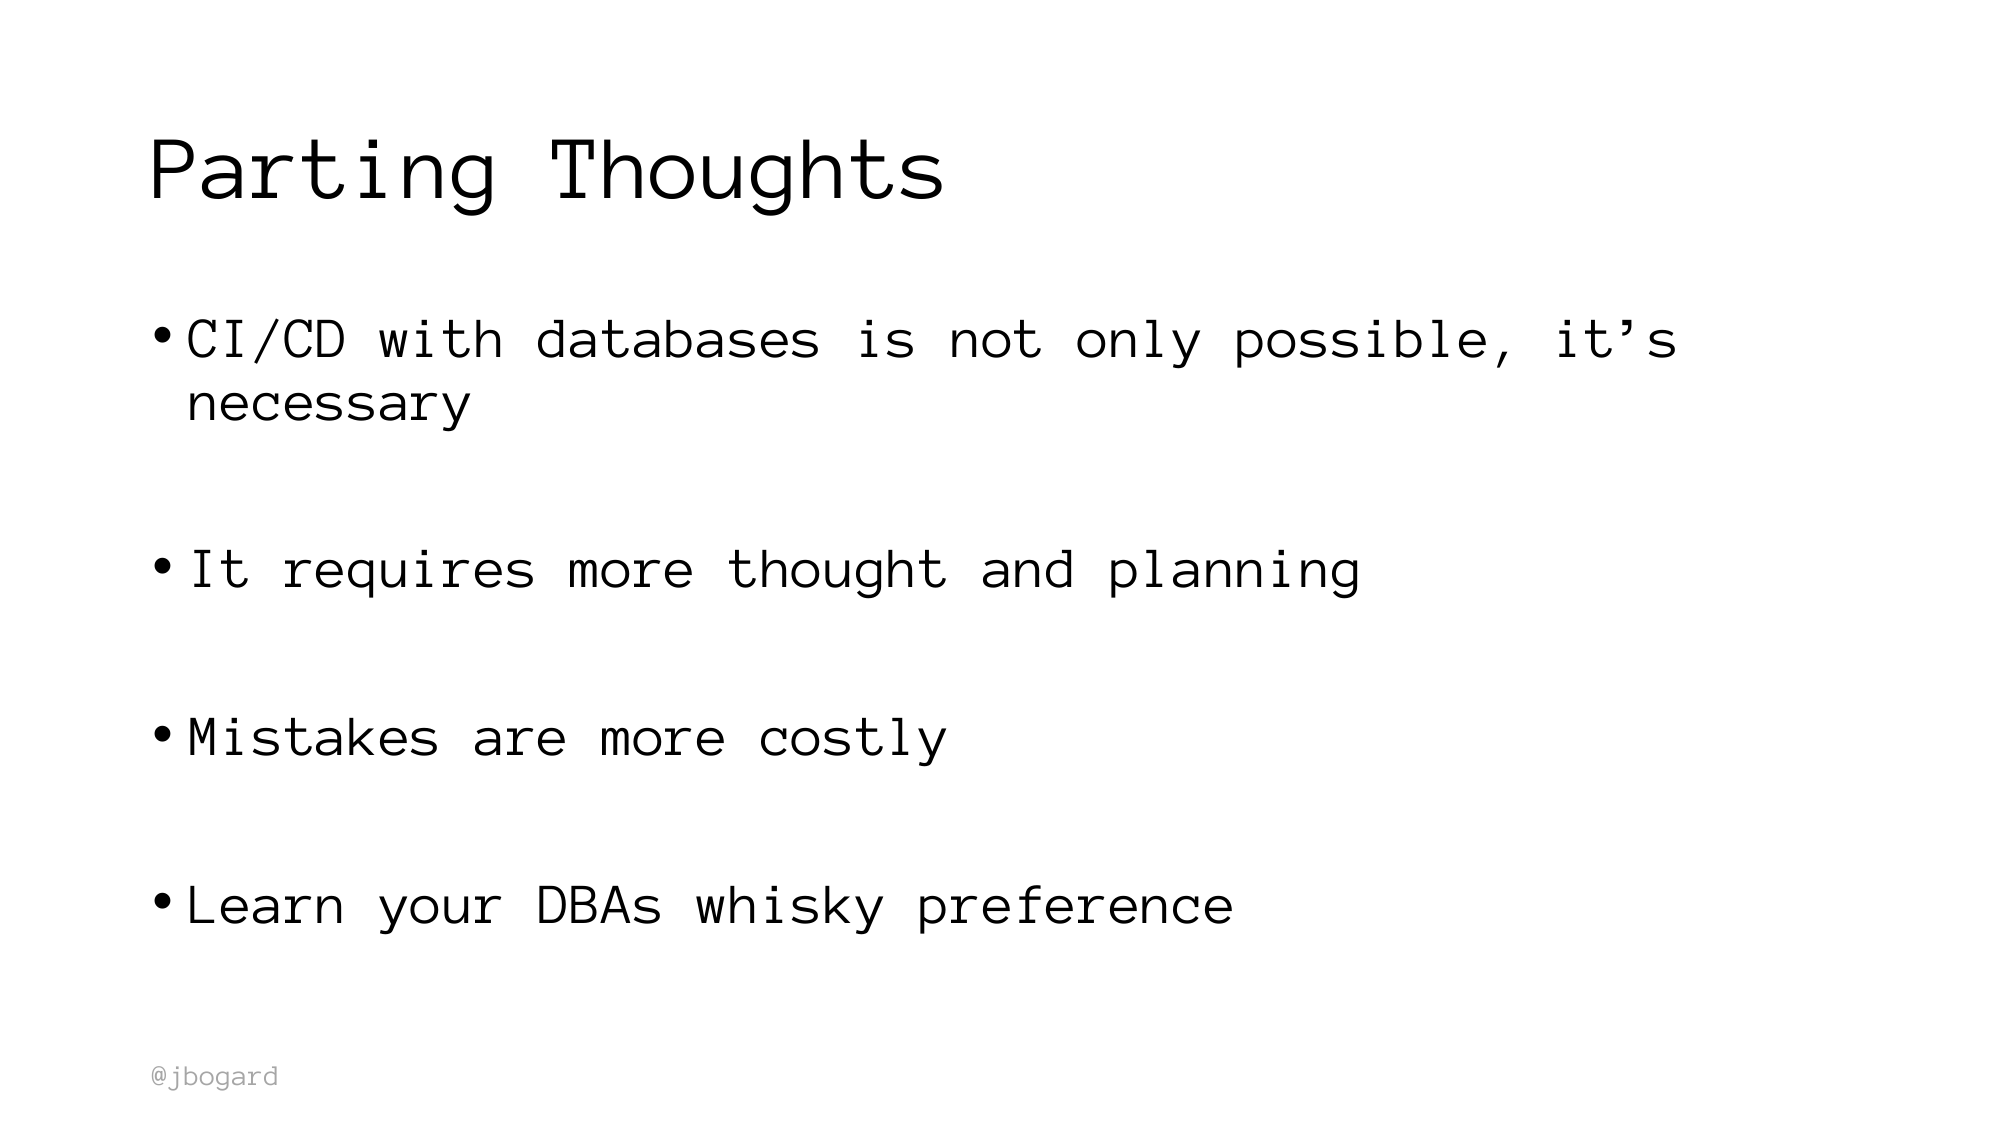

# Parting Thoughts
CI/CD with databases is not only possible, it’s necessary

It requires more thought and planning

Mistakes are more costly

Learn your DBAs whisky preference